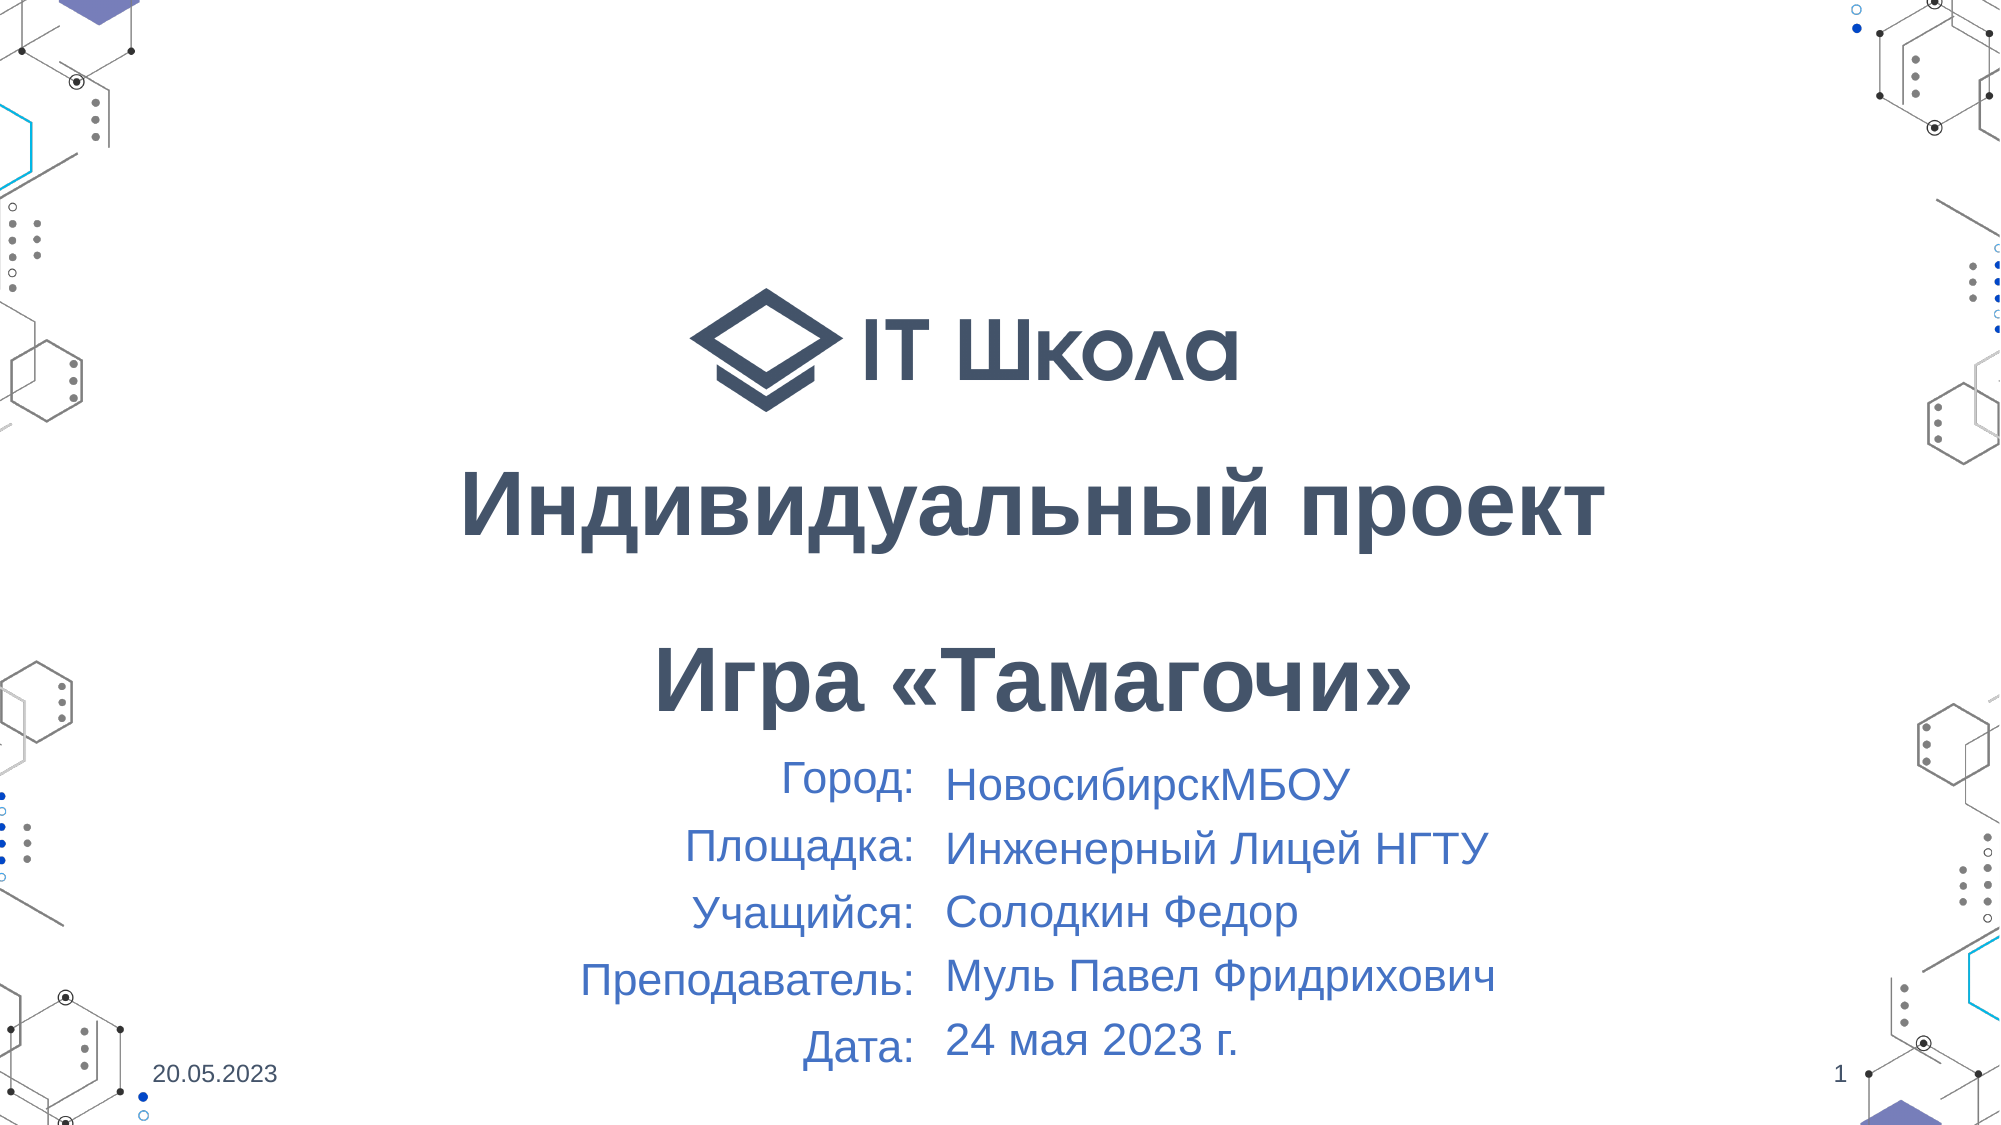

# Индивидуальный проект Игра «Тамагочи»
Город:
Площадка:
Учащийся:
Преподаватель:
Дата:
НовосибирскМБОУ
Инженерный Лицей НГТУ
Солодкин Федор
Муль Павел Фридрихович
24 мая 2023 г.
20.05.2023
1